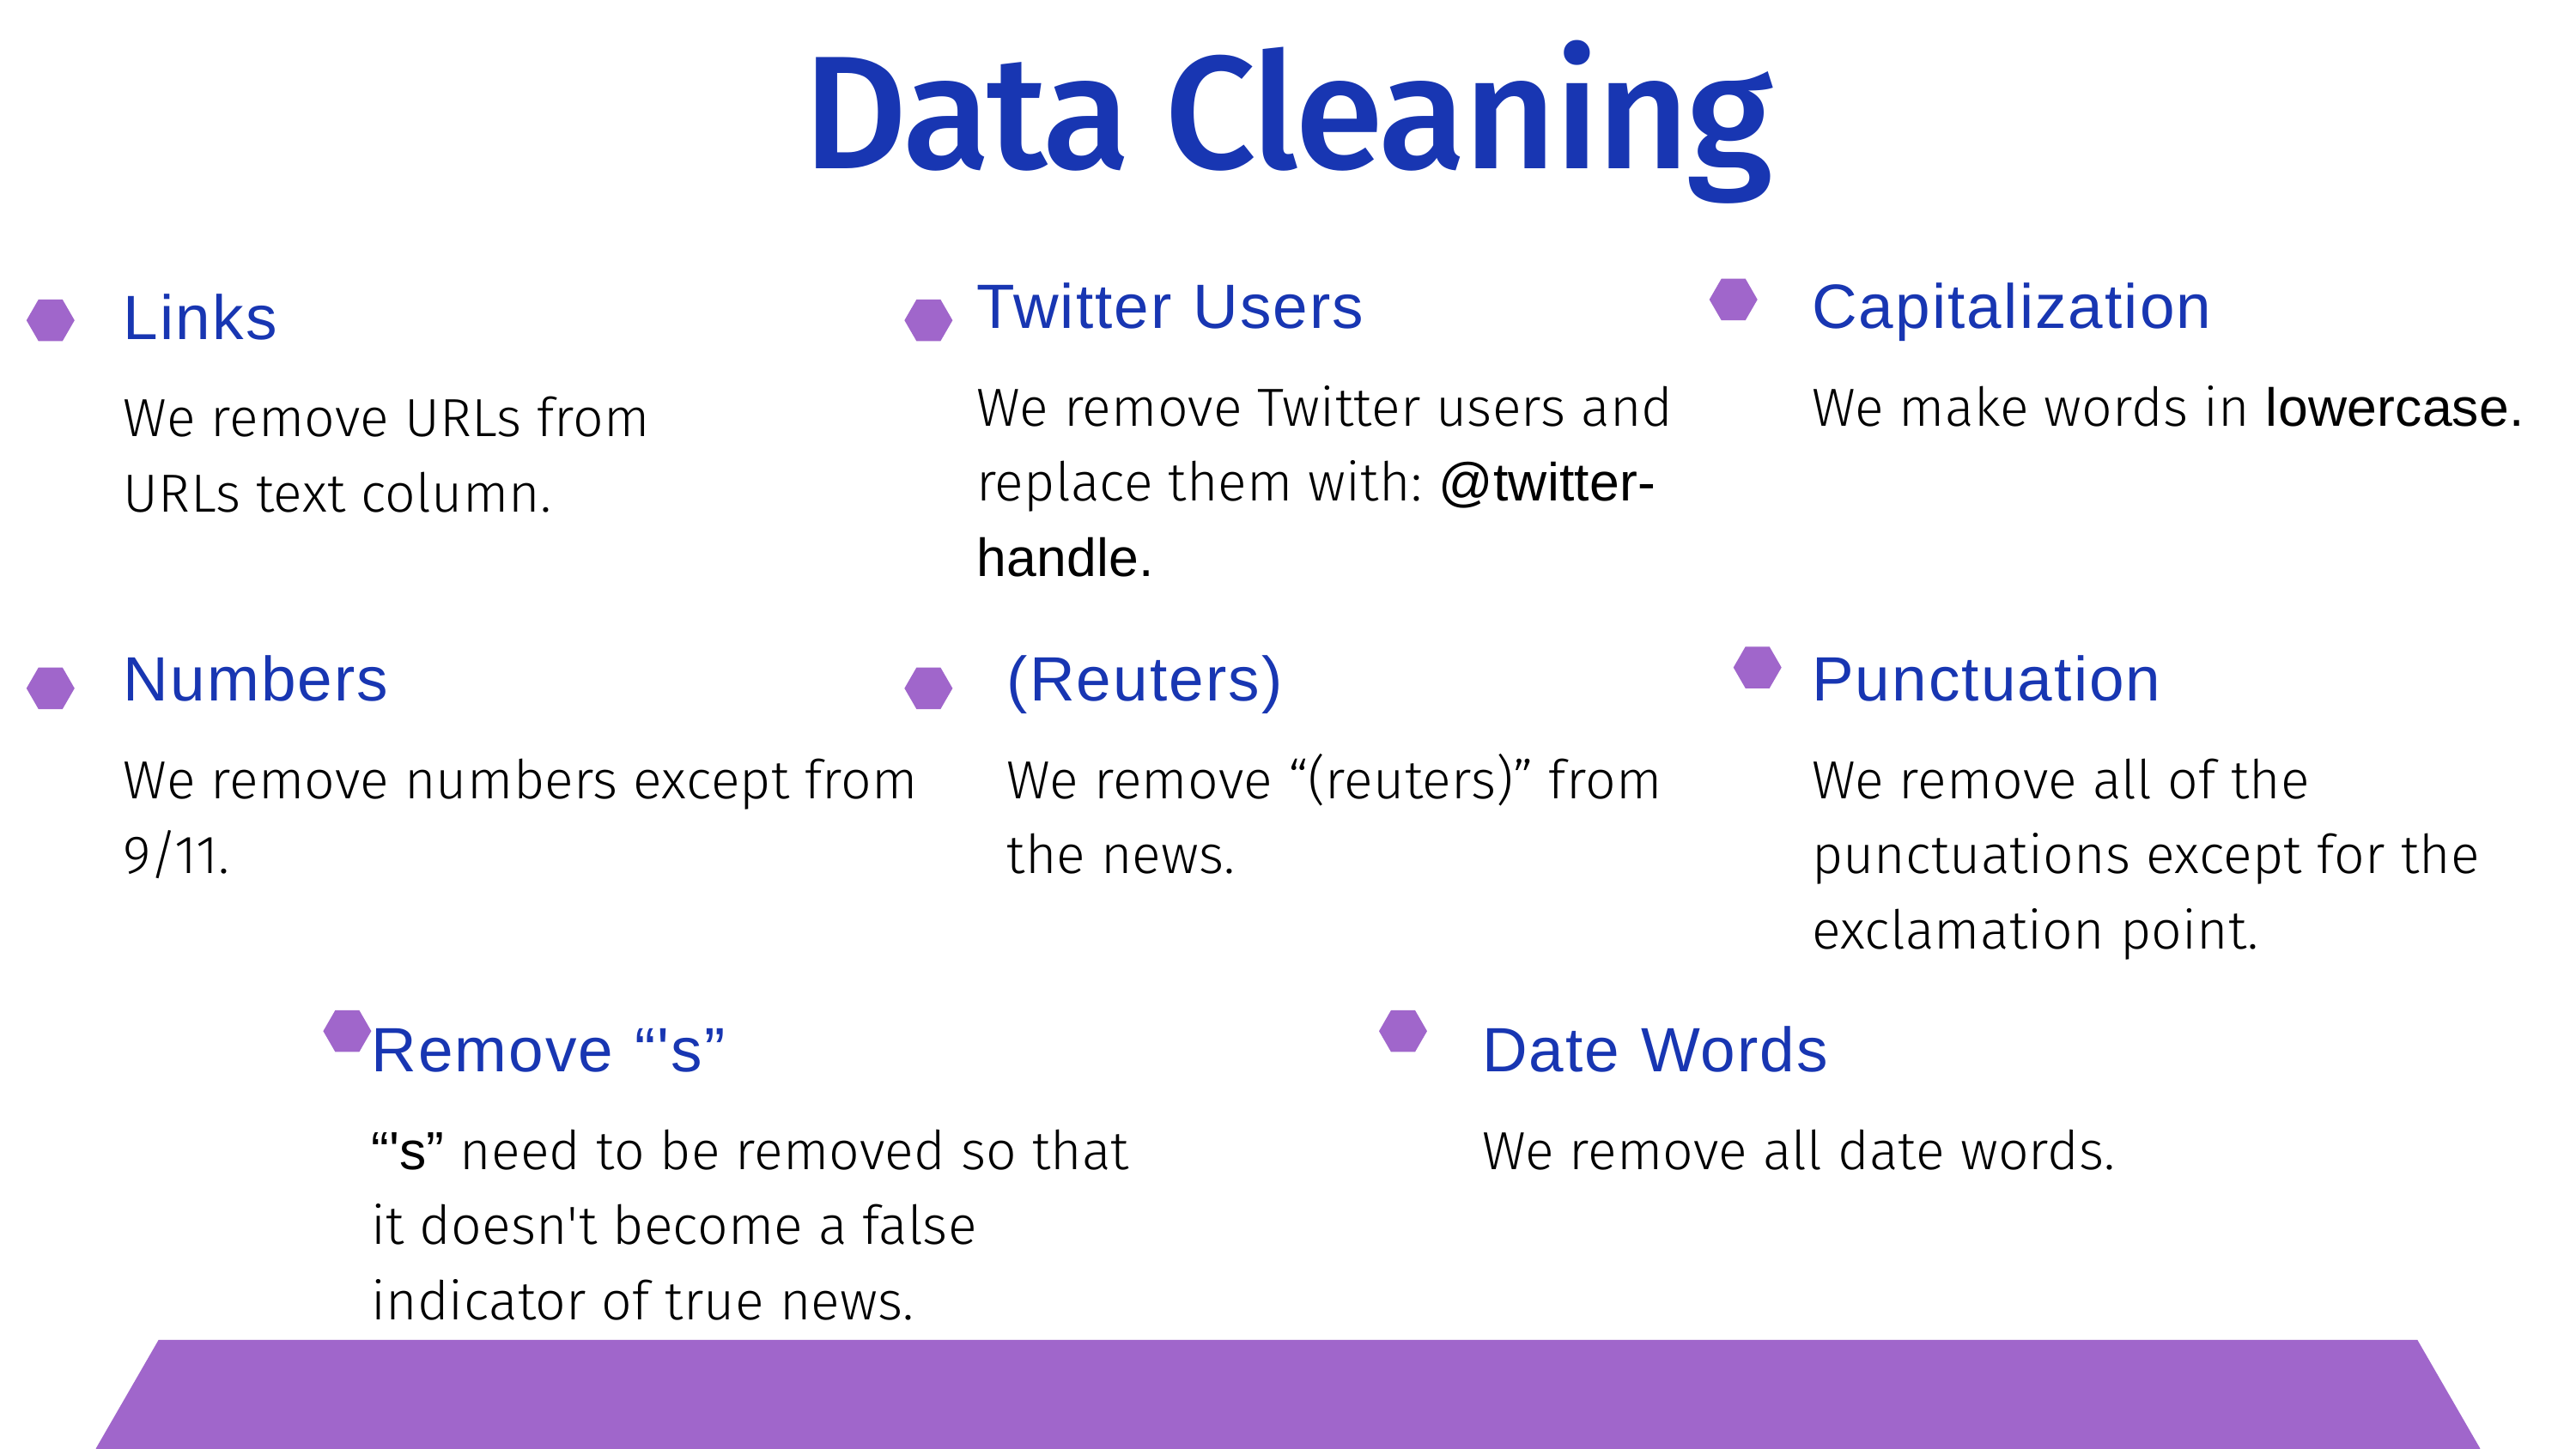

Data Cleaning​
Twitter Users
We remove Twitter users and replace them with: @twitter-handle.
Capitalization
We make words in lowercase.

Links
We remove URLs from URLs text column.

Numbers
We remove numbers except from 9/11.
(Reuters)
We remove “(reuters)” from the news.
Punctuation
We remove all of the punctuations except for the exclamation point.

Remove “'s”
“'s” need to be removed so that it doesn't become a false indicator of true news.

Date Words
We remove all date words.